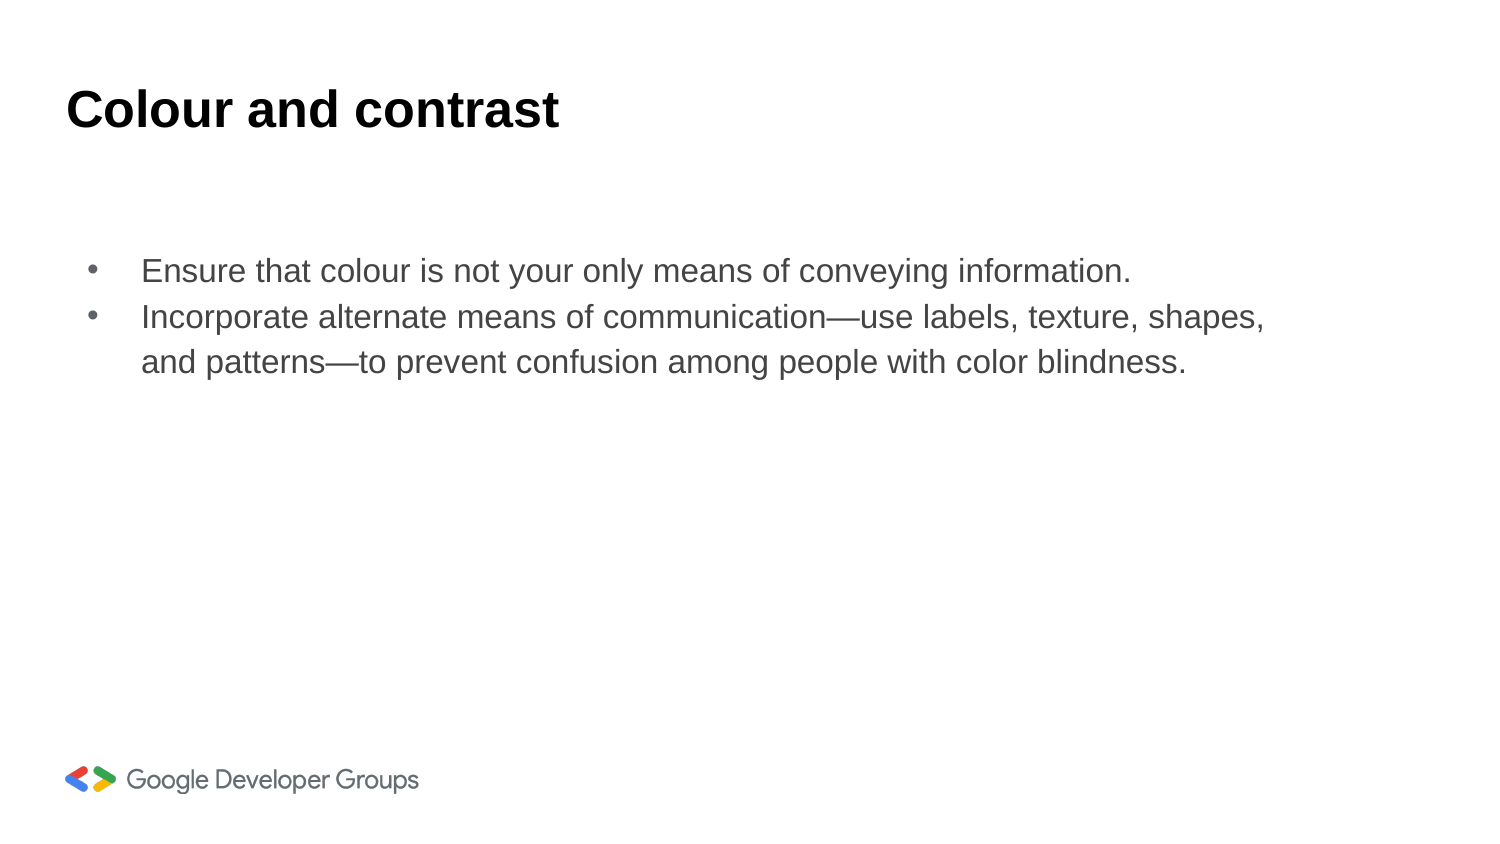

# Colour and contrast
Ensure that colour is not your only means of conveying information.
Incorporate alternate means of communication—use labels, texture, shapes, and patterns—to prevent confusion among people with color blindness.